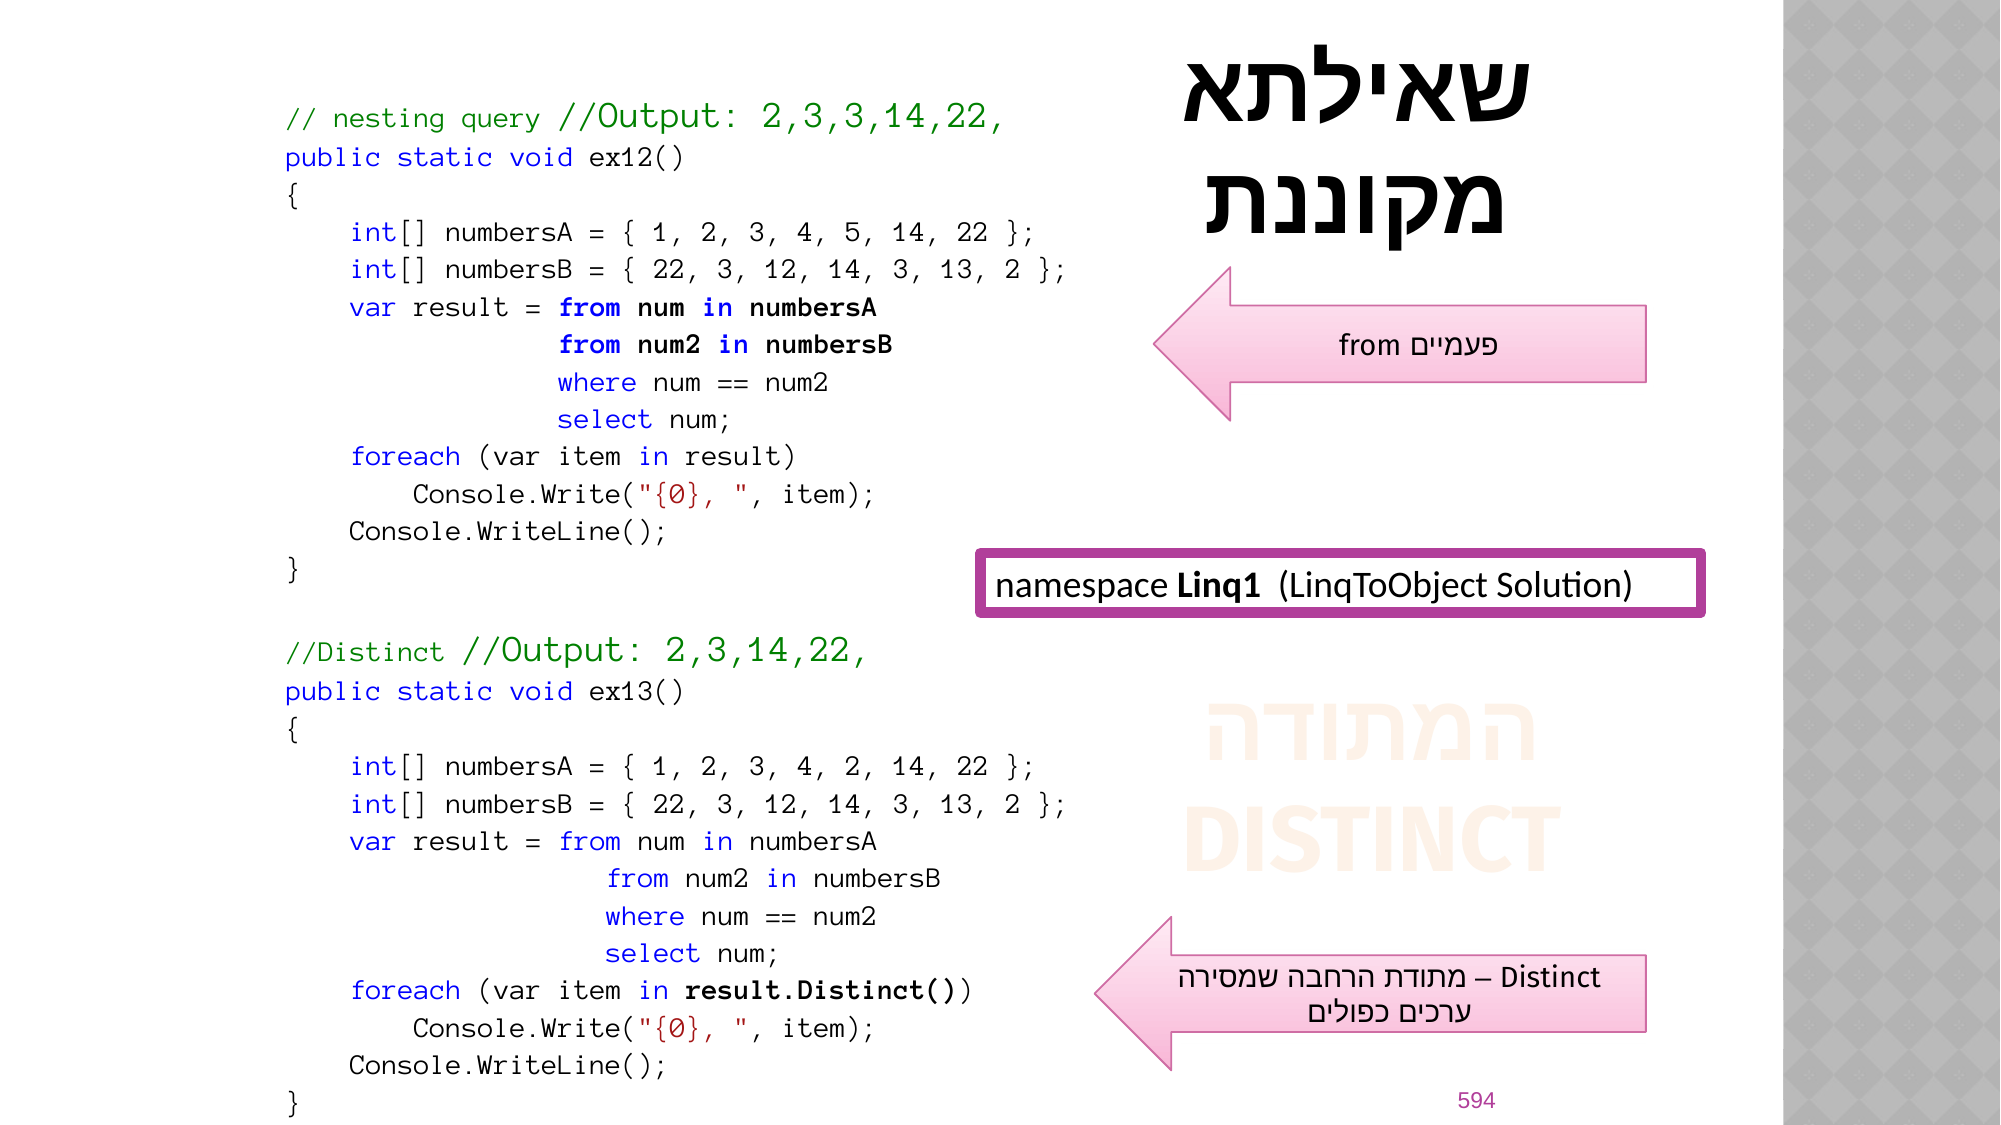

# שאילתא מקוננת
// nesting query //Output: 2,3,3,14,22,
public static void ex12()
{
    int[] numbersA = { 1, 2, 3, 4, 5, 14, 22 };
    int[] numbersB = { 22, 3, 12, 14, 3, 13, 2 };
    var result = from num in numbersA
                 from num2 in numbersB
                 where num == num2
                 select num;
    foreach (var item in result)
        Console.Write("{0}, ", item);
    Console.WriteLine();
}

//Distinct //Output: 2,3,14,22,
public static void ex13()
{
    int[] numbersA = { 1, 2, 3, 4, 2, 14, 22 };
    int[] numbersB = { 22, 3, 12, 14, 3, 13, 2 };
    var result = from num in numbersA
                    from num2 in numbersB
                    where num == num2
                    select num;
    foreach (var item in result.Distinct())
        Console.Write("{0}, ", item);
    Console.WriteLine();
}

פעמיים from
namespace Linq1  (LinqToObject Solution)
המתודה DISTINCT
Distinct – מתודת הרחבה שמסירה ערכים כפולים
594